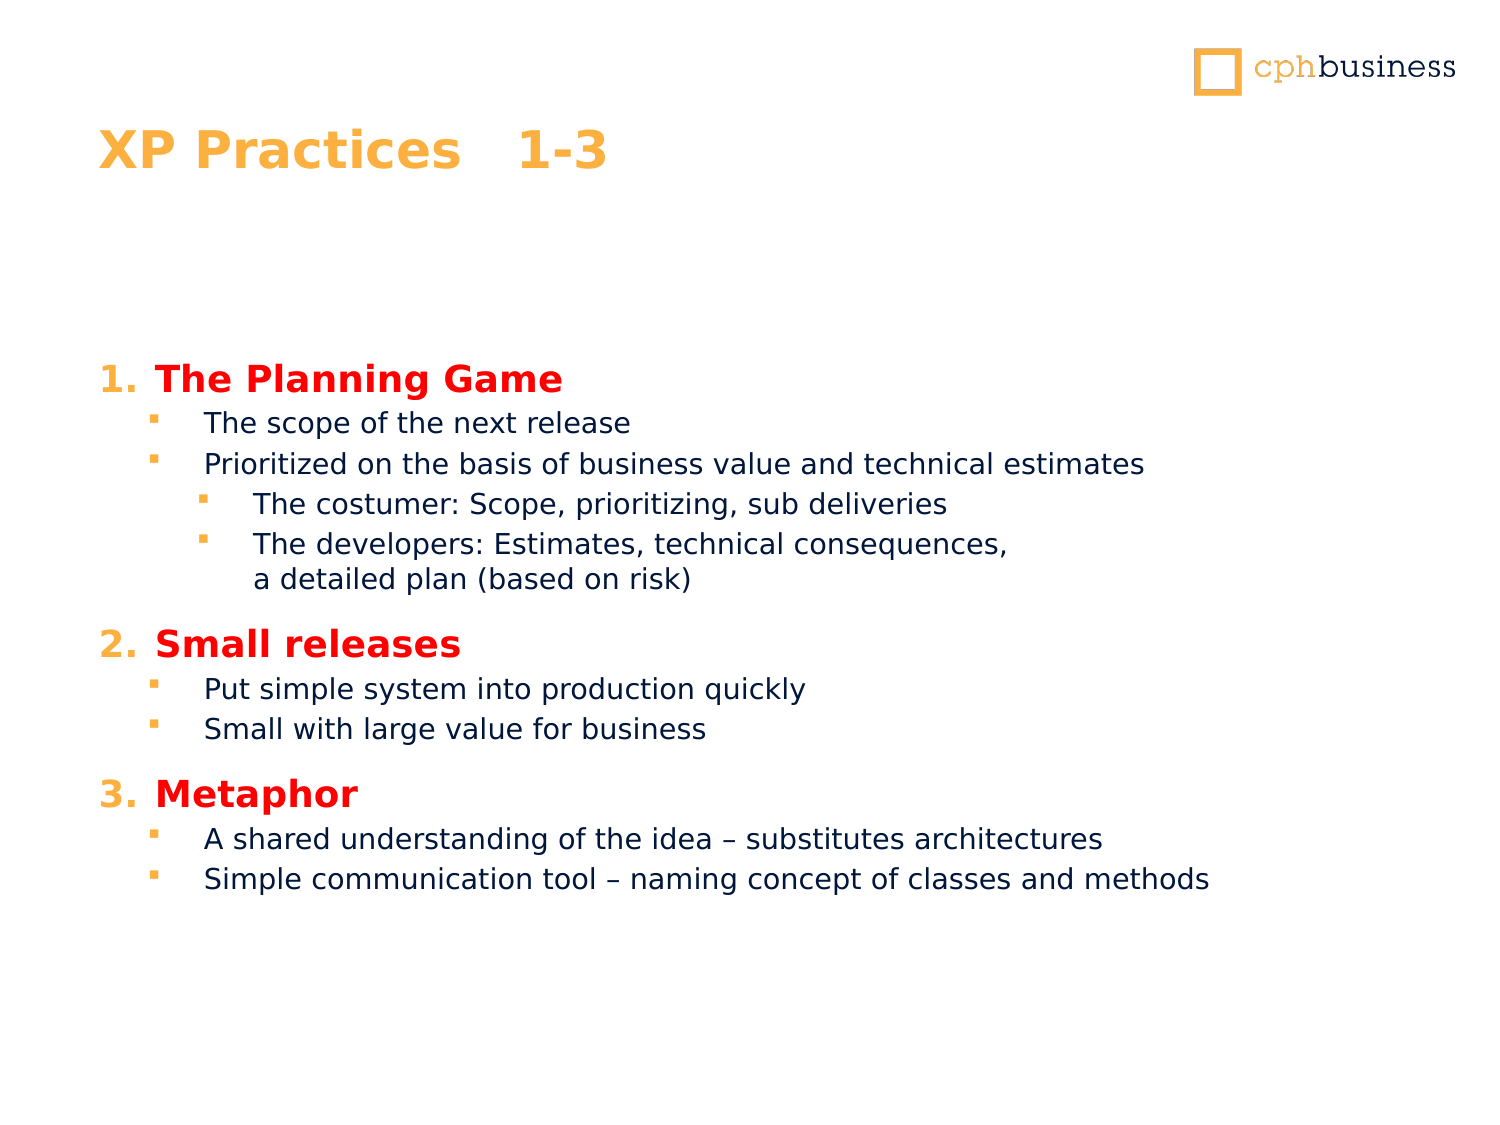

XP Practices   1-3
The Planning Game
The scope of the next release
Prioritized on the basis of business value and technical estimates
The costumer: Scope, prioritizing, sub deliveries
The developers: Estimates, technical consequences,
a detailed plan (based on risk)
Small releases
Put simple system into production quickly
Small with large value for business
Metaphor
A shared understanding of the idea – substitutes architectures
Simple communication tool – naming concept of classes and methods